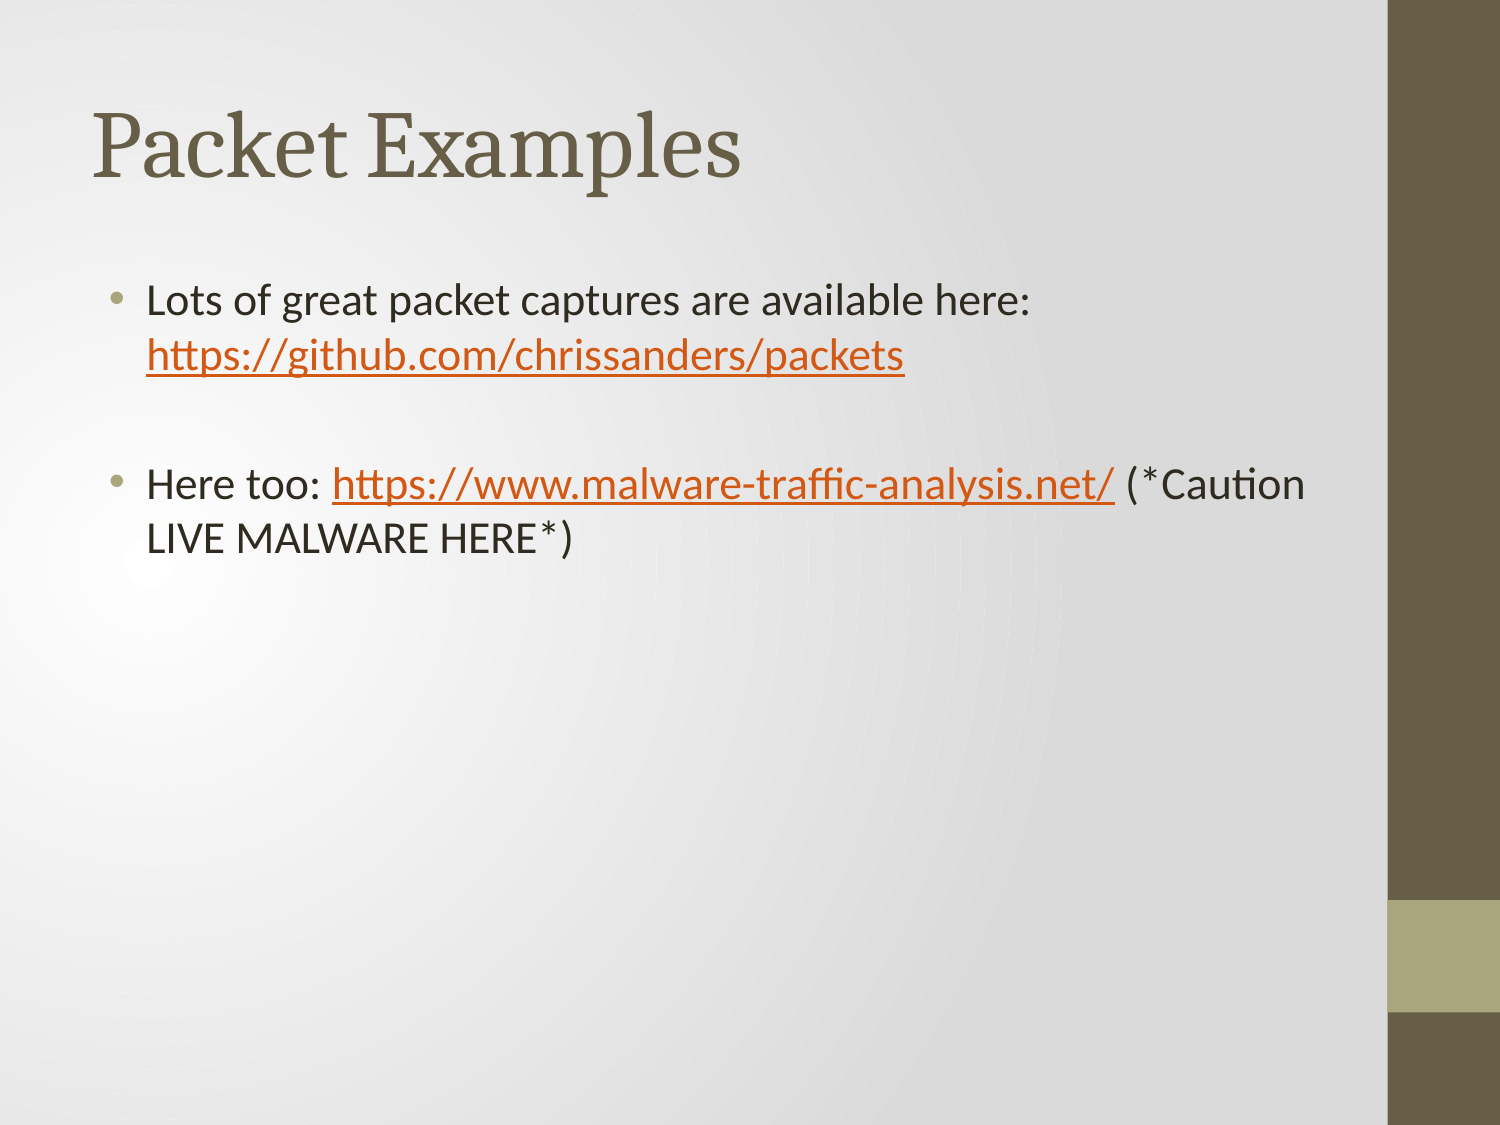

# Packet Examples
Lots of great packet captures are available here: https://github.com/chrissanders/packets

Here too: https://www.malware-traffic-analysis.net/ (*Caution LIVE MALWARE HERE*)